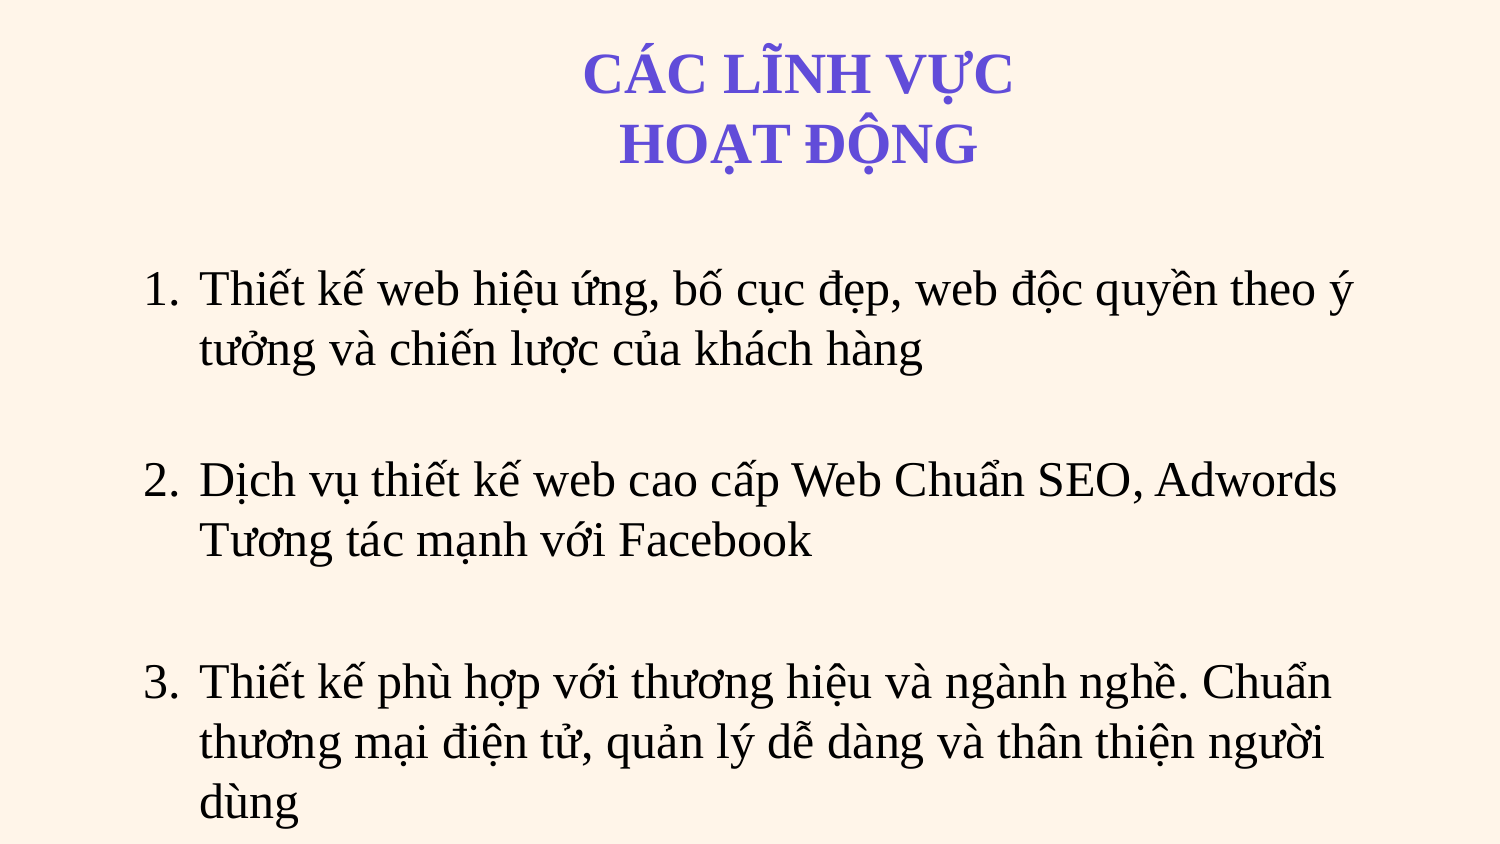

CÁC LĨNH VỰC HOẠT ĐỘNG

Thiết kế web hiệu ứng, bố cục đẹp, web độc quyền theo ý tưởng và chiến lược của khách hàng
Dịch vụ thiết kế web cao cấp Web Chuẩn SEO, Adwords Tương tác mạnh với Facebook
Thiết kế phù hợp với thương hiệu và ngành nghề. Chuẩn thương mại điện tử, quản lý dễ dàng và thân thiện người dùng